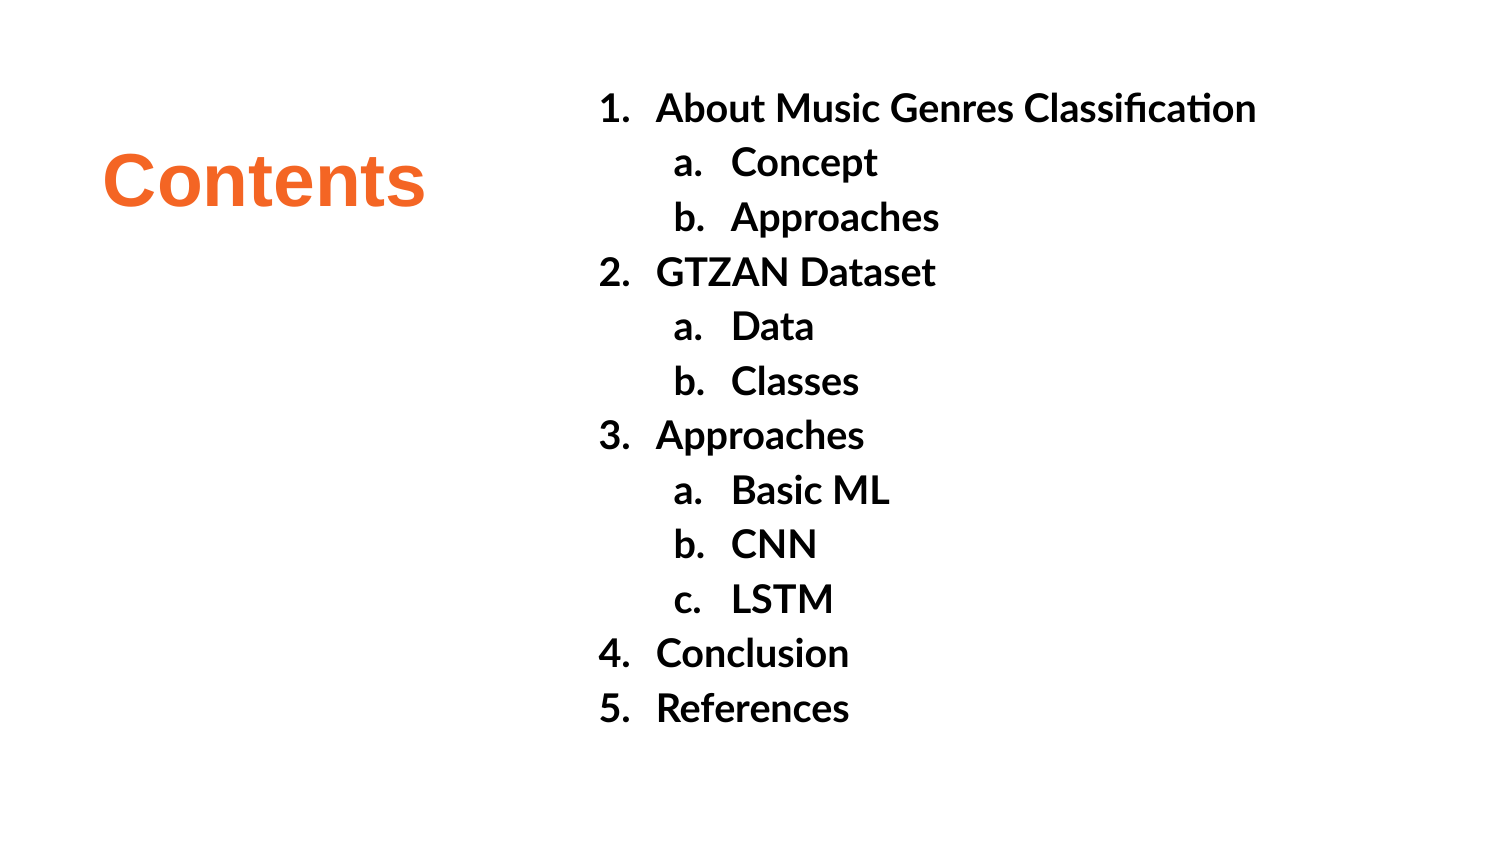

About Music Genres Classification
Concept
Approaches
GTZAN Dataset
Data
Classes
Approaches
Basic ML
CNN
LSTM
Conclusion
References
Contents